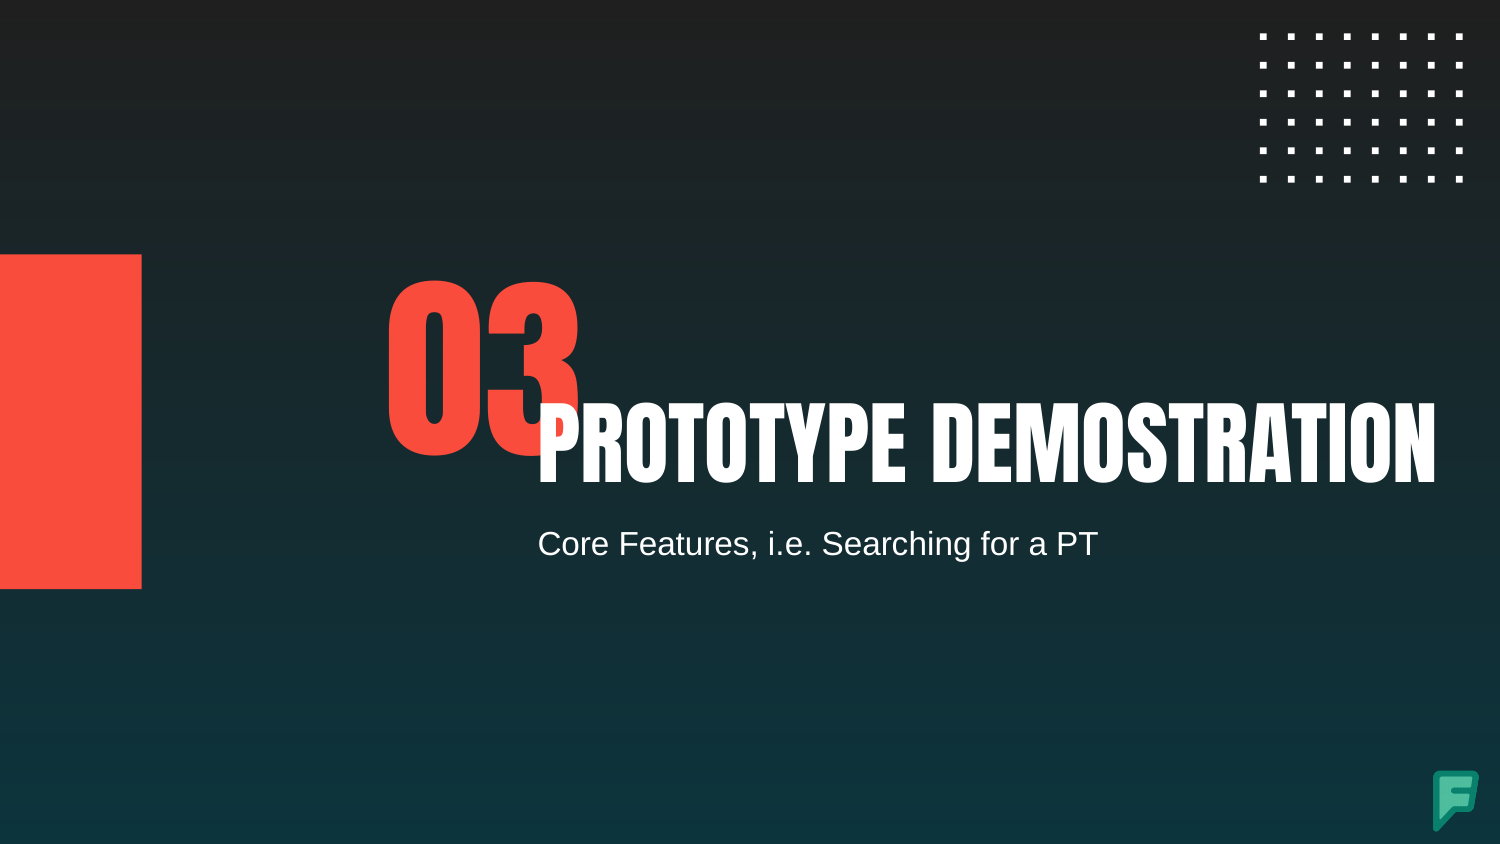

03

# PROTOTYPE DEMOSTRATION
Core Features, i.e. Searching for a PT